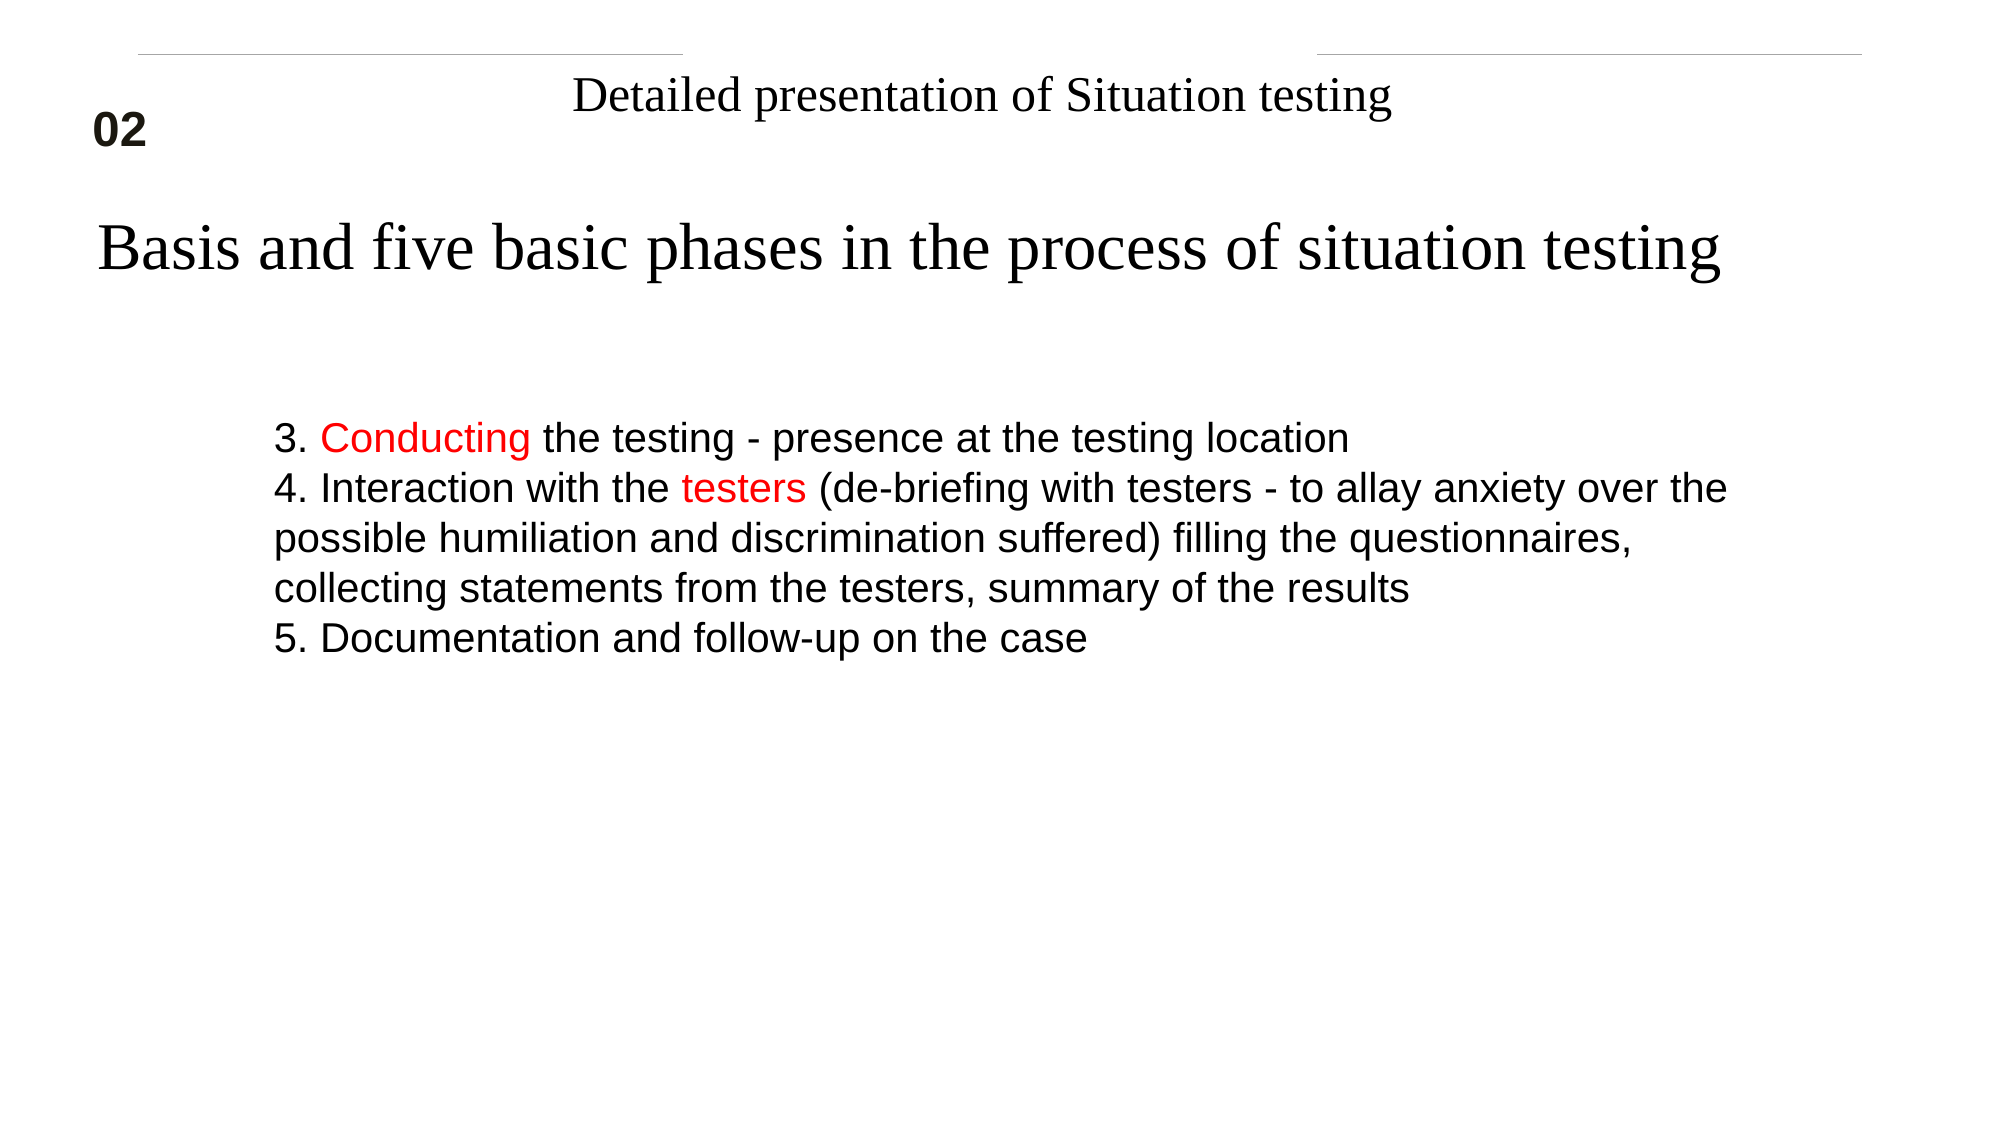

Detailed presentation of Situation testing
02
Basis and five basic phases in the process of situation testing
3. Conducting the testing - presence at the testing location
4. Interaction with the testers (de-briefing with testers - to allay anxiety over the possible humiliation and discrimination suffered) filling the questionnaires, collecting statements from the testers, summary of the results
5. Documentation and follow-up on the case